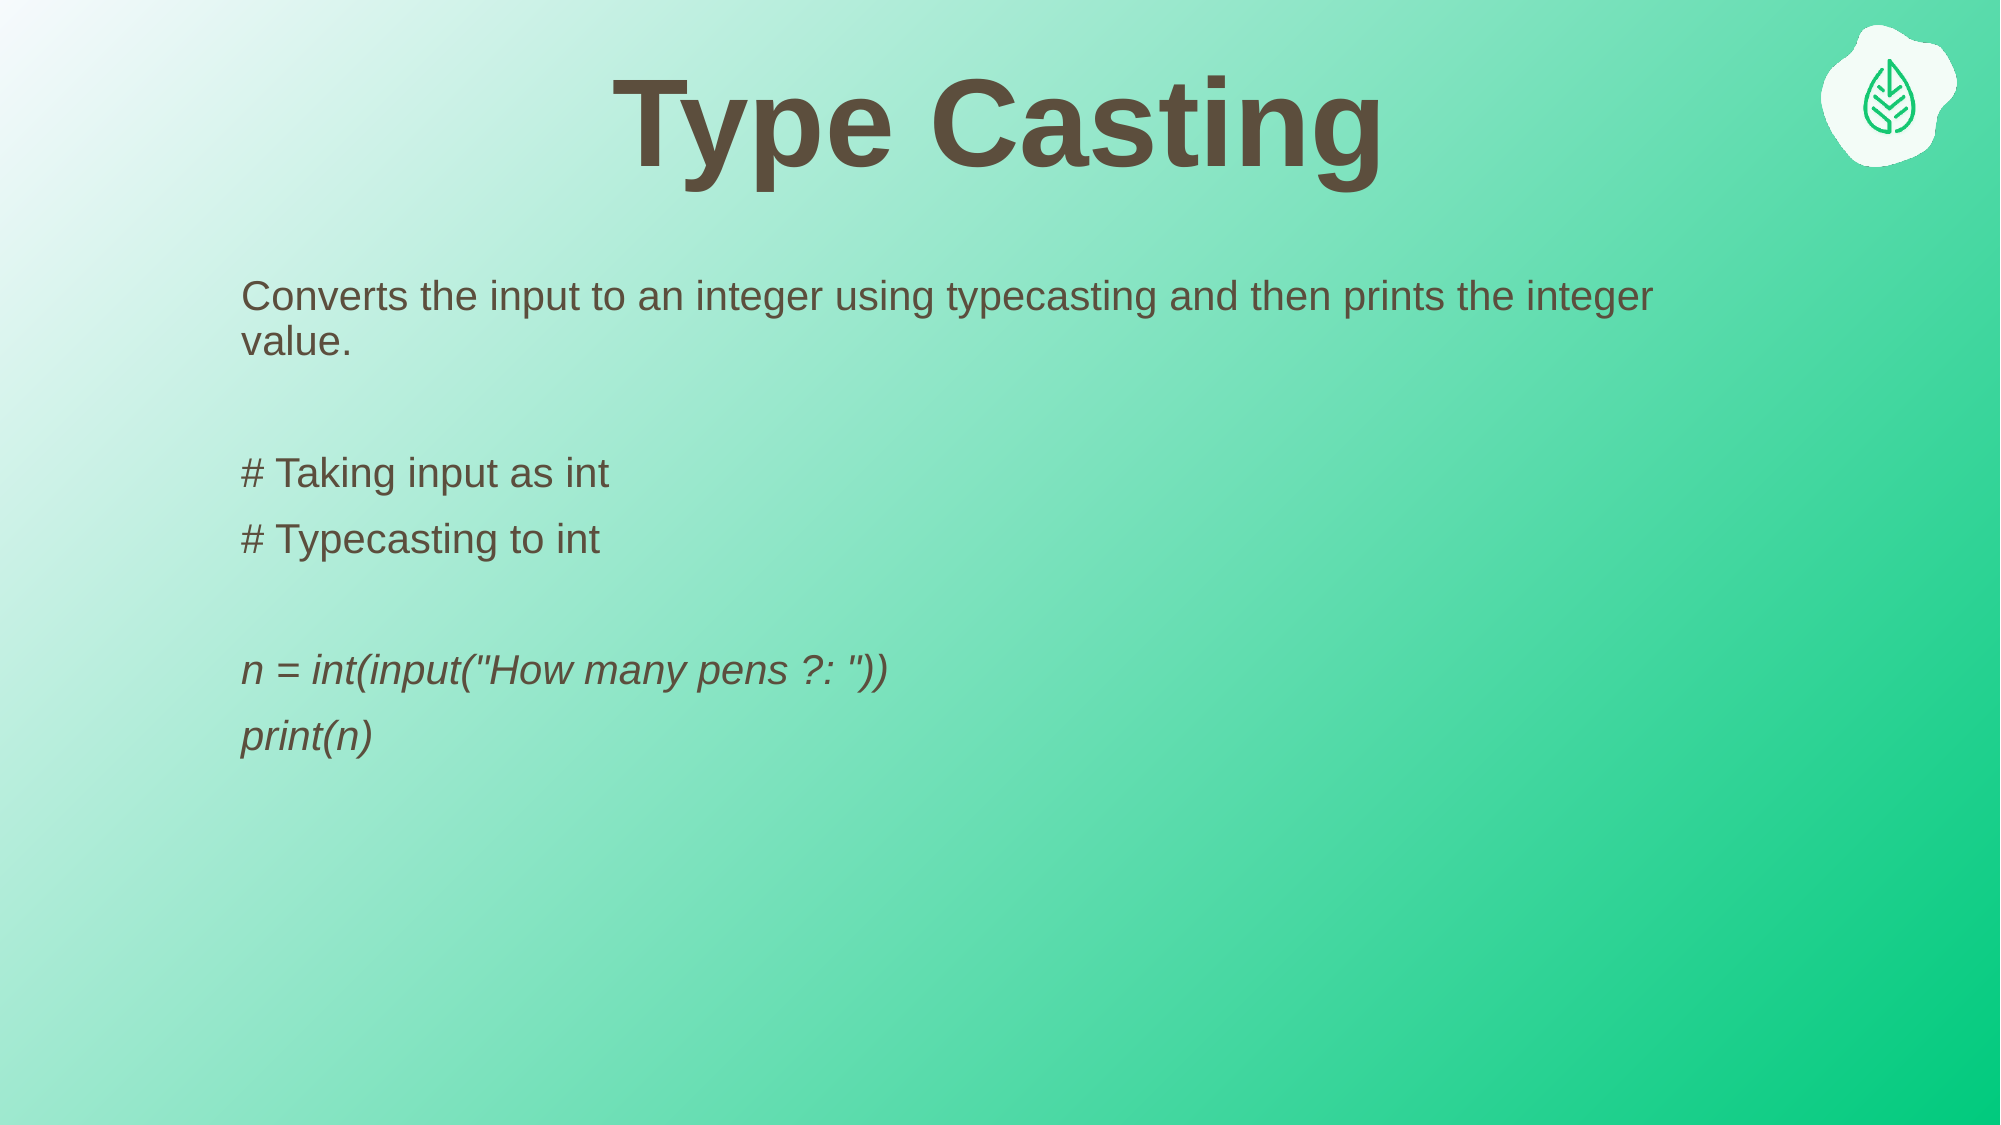

# Type Casting
Converts the input to an integer using typecasting and then prints the integer value.

# Taking input as int
# Typecasting to int

n = int(input("How many pens ?: "))
print(n)